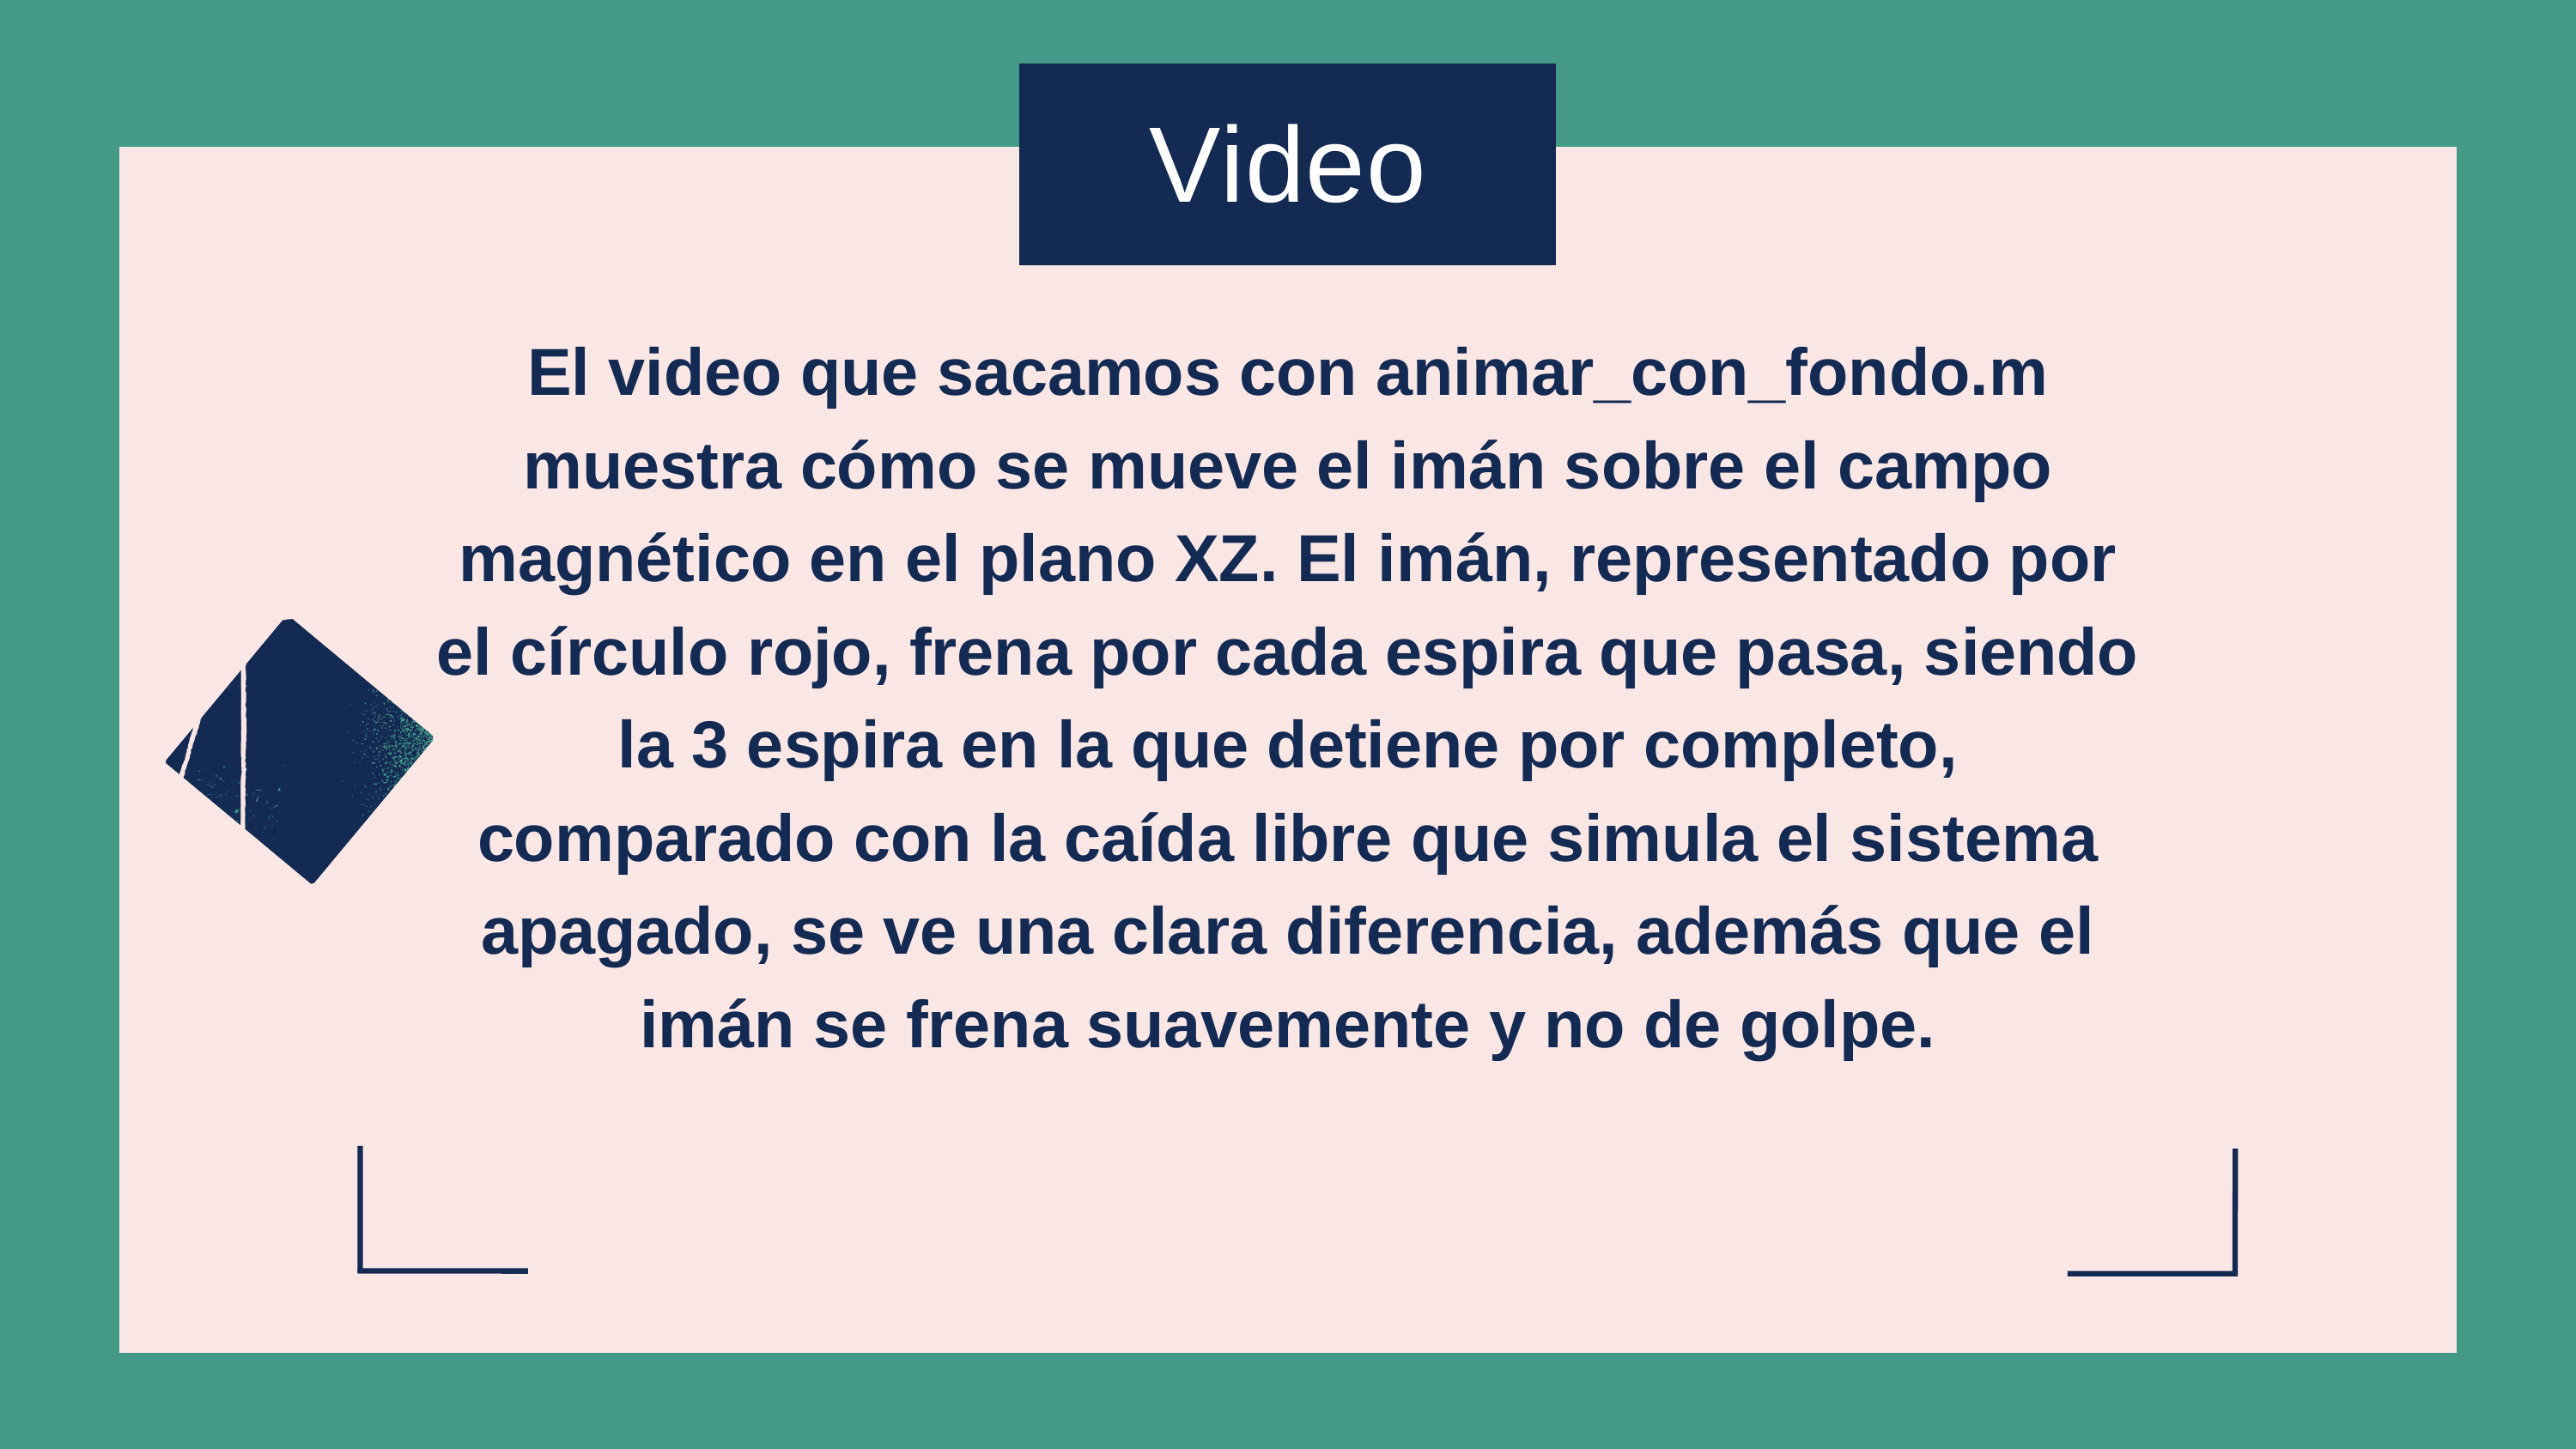

Video

El video que sacamos con animar_con_fondo.m muestra cómo se mueve el imán sobre el campo magnético en el plano XZ. El imán, representado por el círculo rojo, frena por cada espira que pasa, siendo la 3 espira en la que detiene por completo, comparado con la caída libre que simula el sistema apagado, se ve una clara diferencia, además que el imán se frena suavemente y no de golpe.